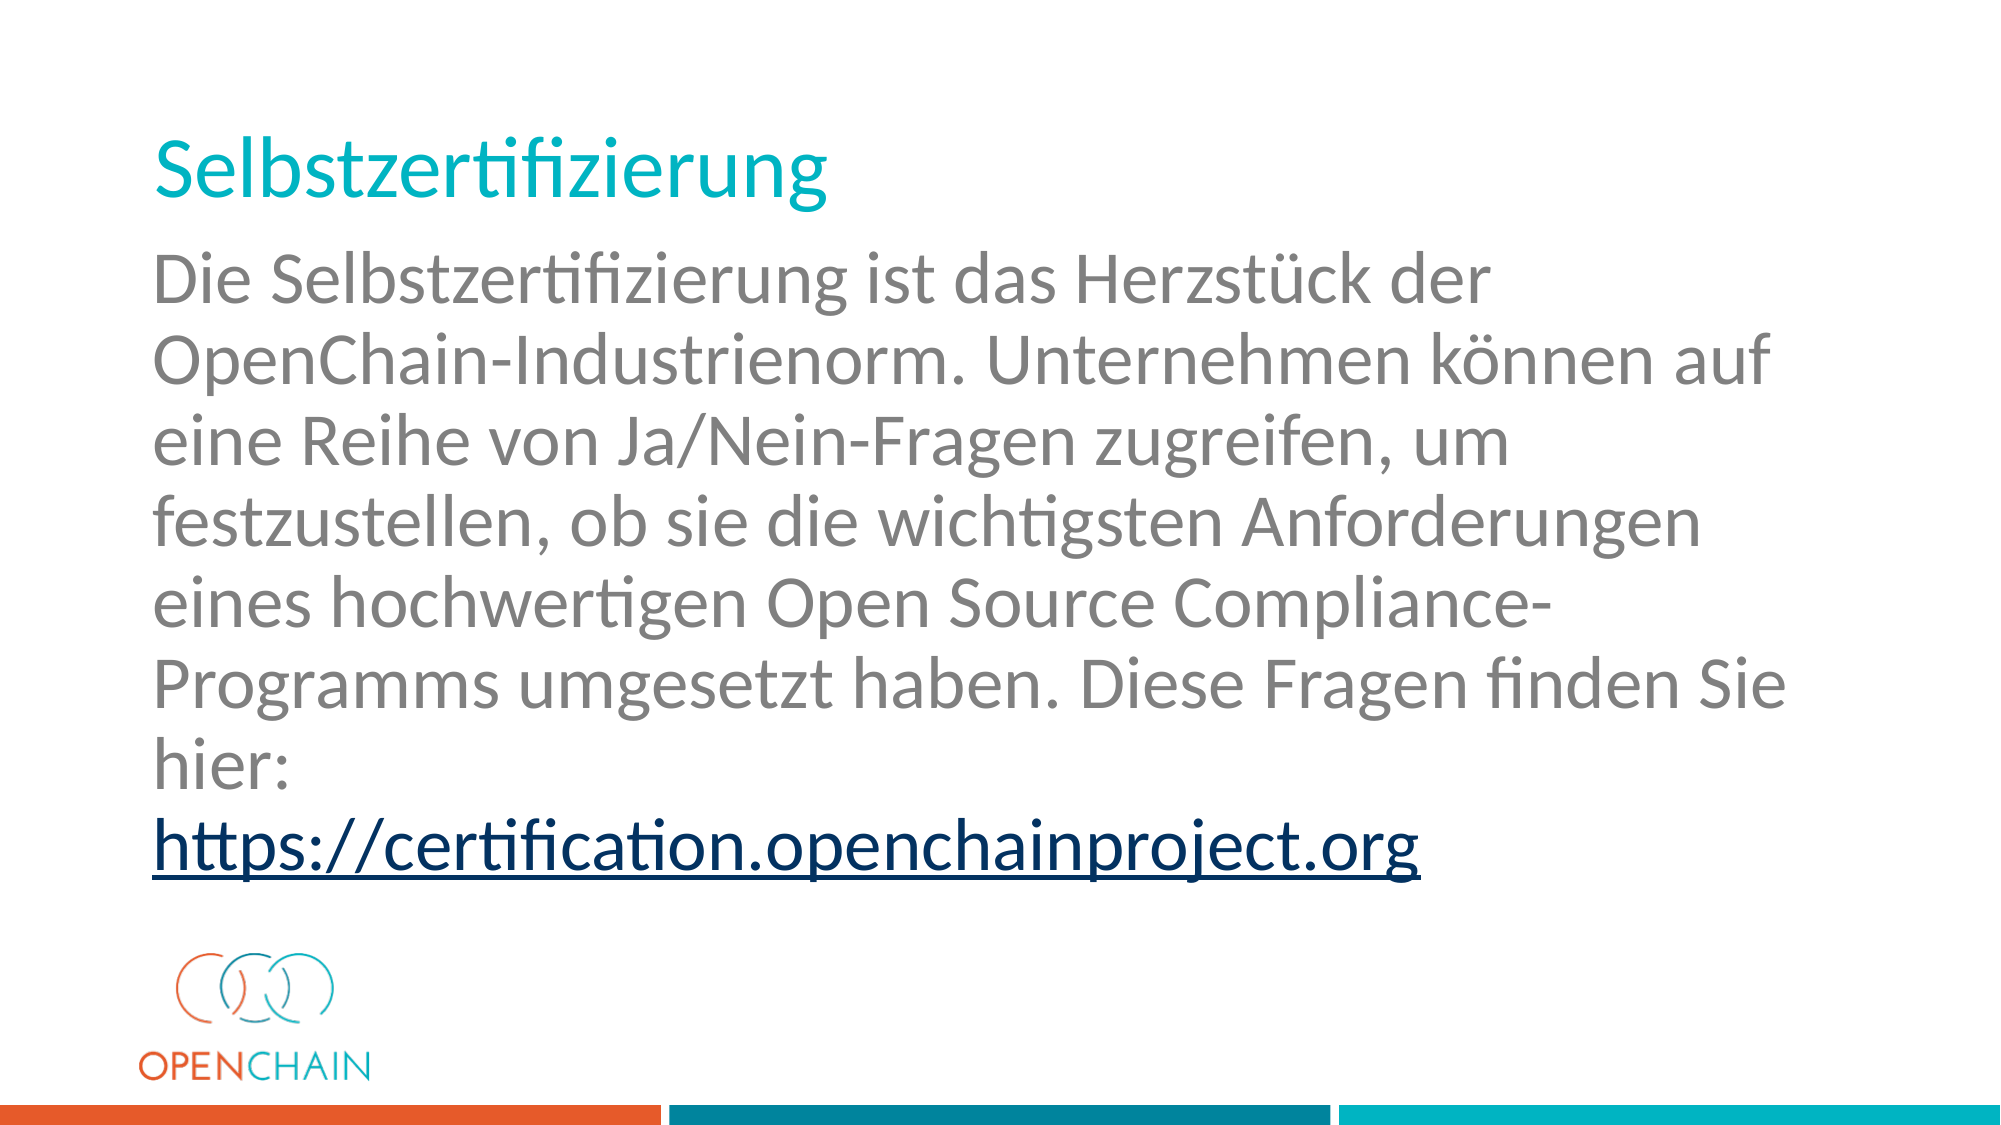

Selbstzertifizierung
# Die Selbstzertifizierung ist das Herzstück der OpenChain-Industrienorm. Unternehmen können auf eine Reihe von Ja/Nein-Fragen zugreifen, um festzustellen, ob sie die wichtigsten Anforderungen eines hochwertigen Open Source Compliance-Programms umgesetzt haben. Diese Fragen finden Sie hier: https://certification.openchainproject.org